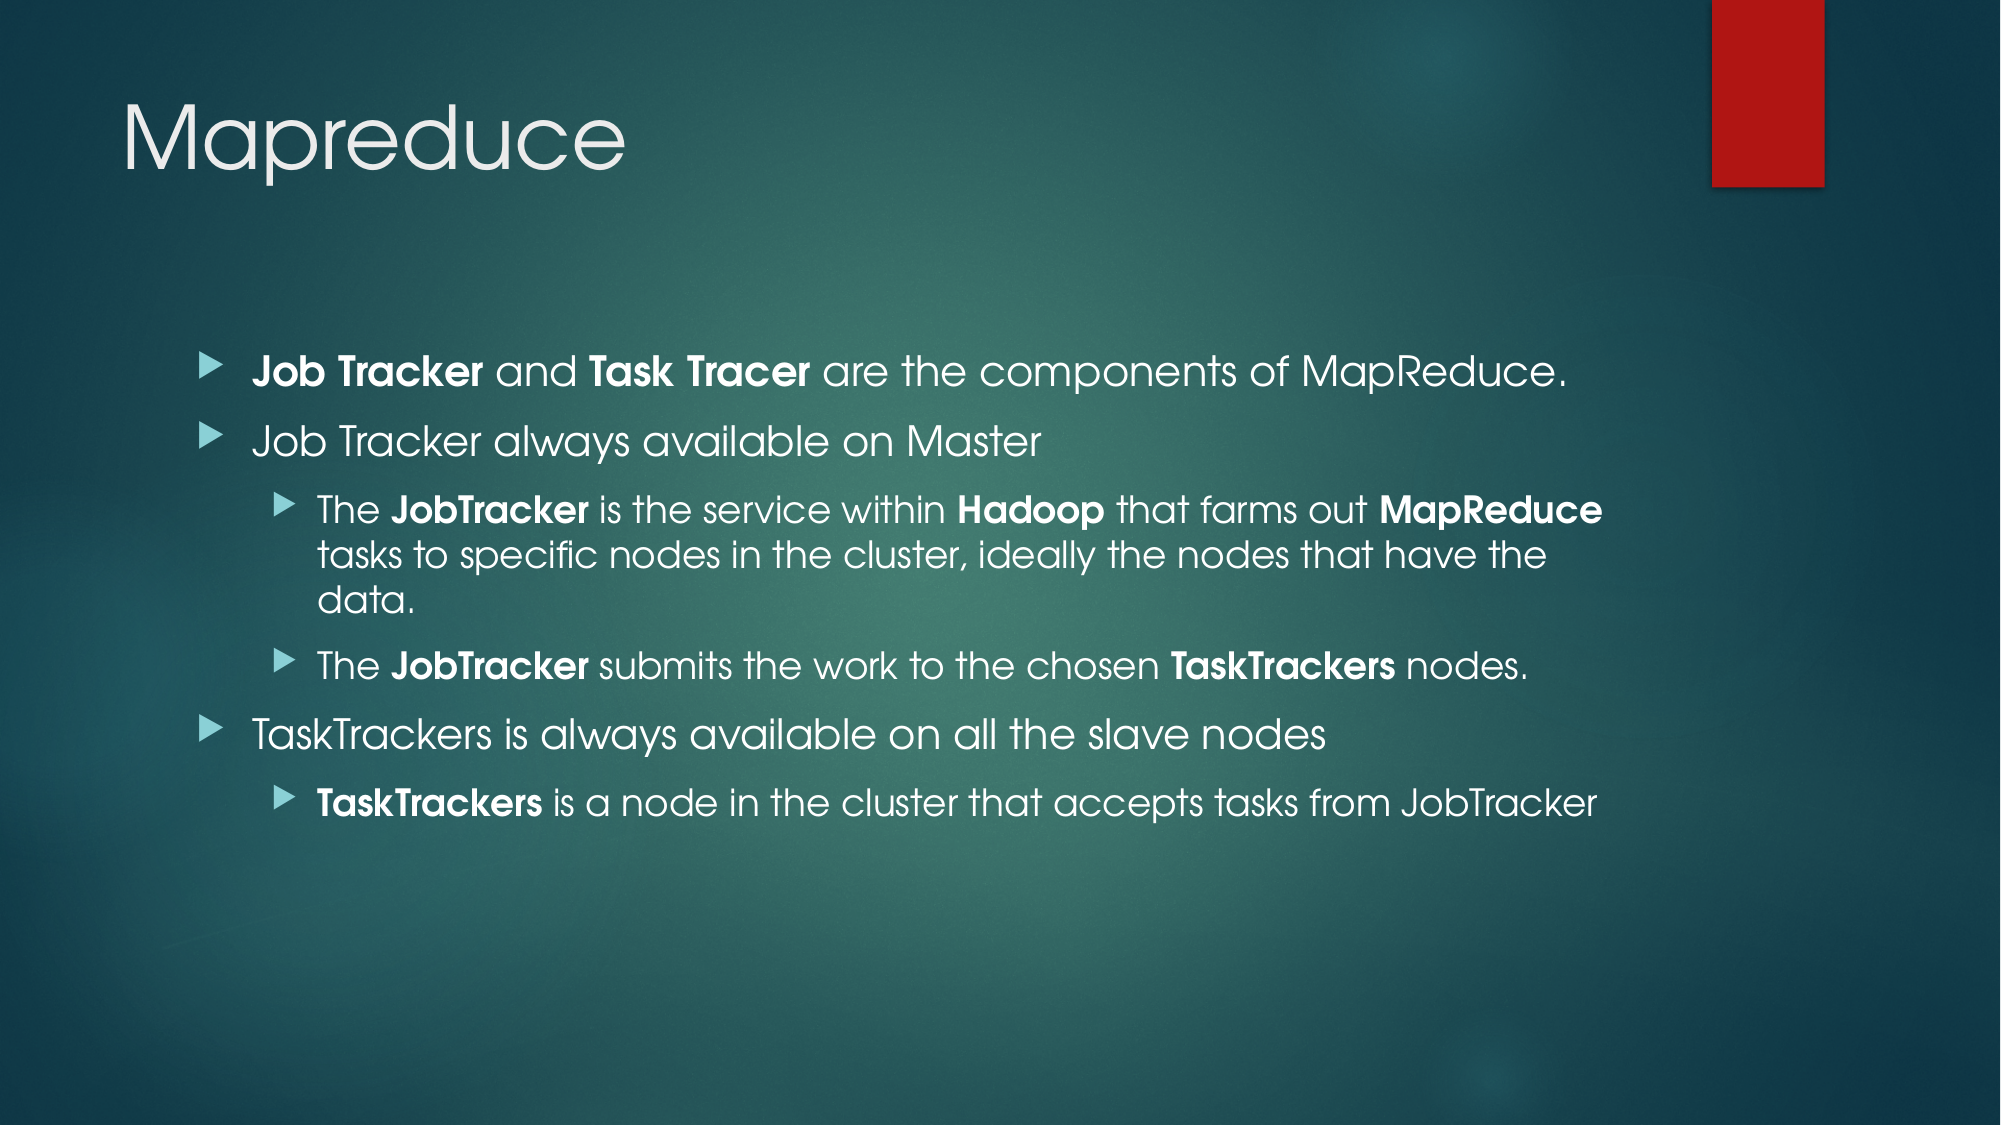

# Mapreduce
Job Tracker and Task Tracer are the components of MapReduce.
Job Tracker always available on Master
The JobTracker is the service within Hadoop that farms out MapReduce tasks to specific nodes in the cluster, ideally the nodes that have the data.
The JobTracker submits the work to the chosen TaskTrackers nodes.
TaskTrackers is always available on all the slave nodes
TaskTrackers is a node in the cluster that accepts tasks from JobTracker